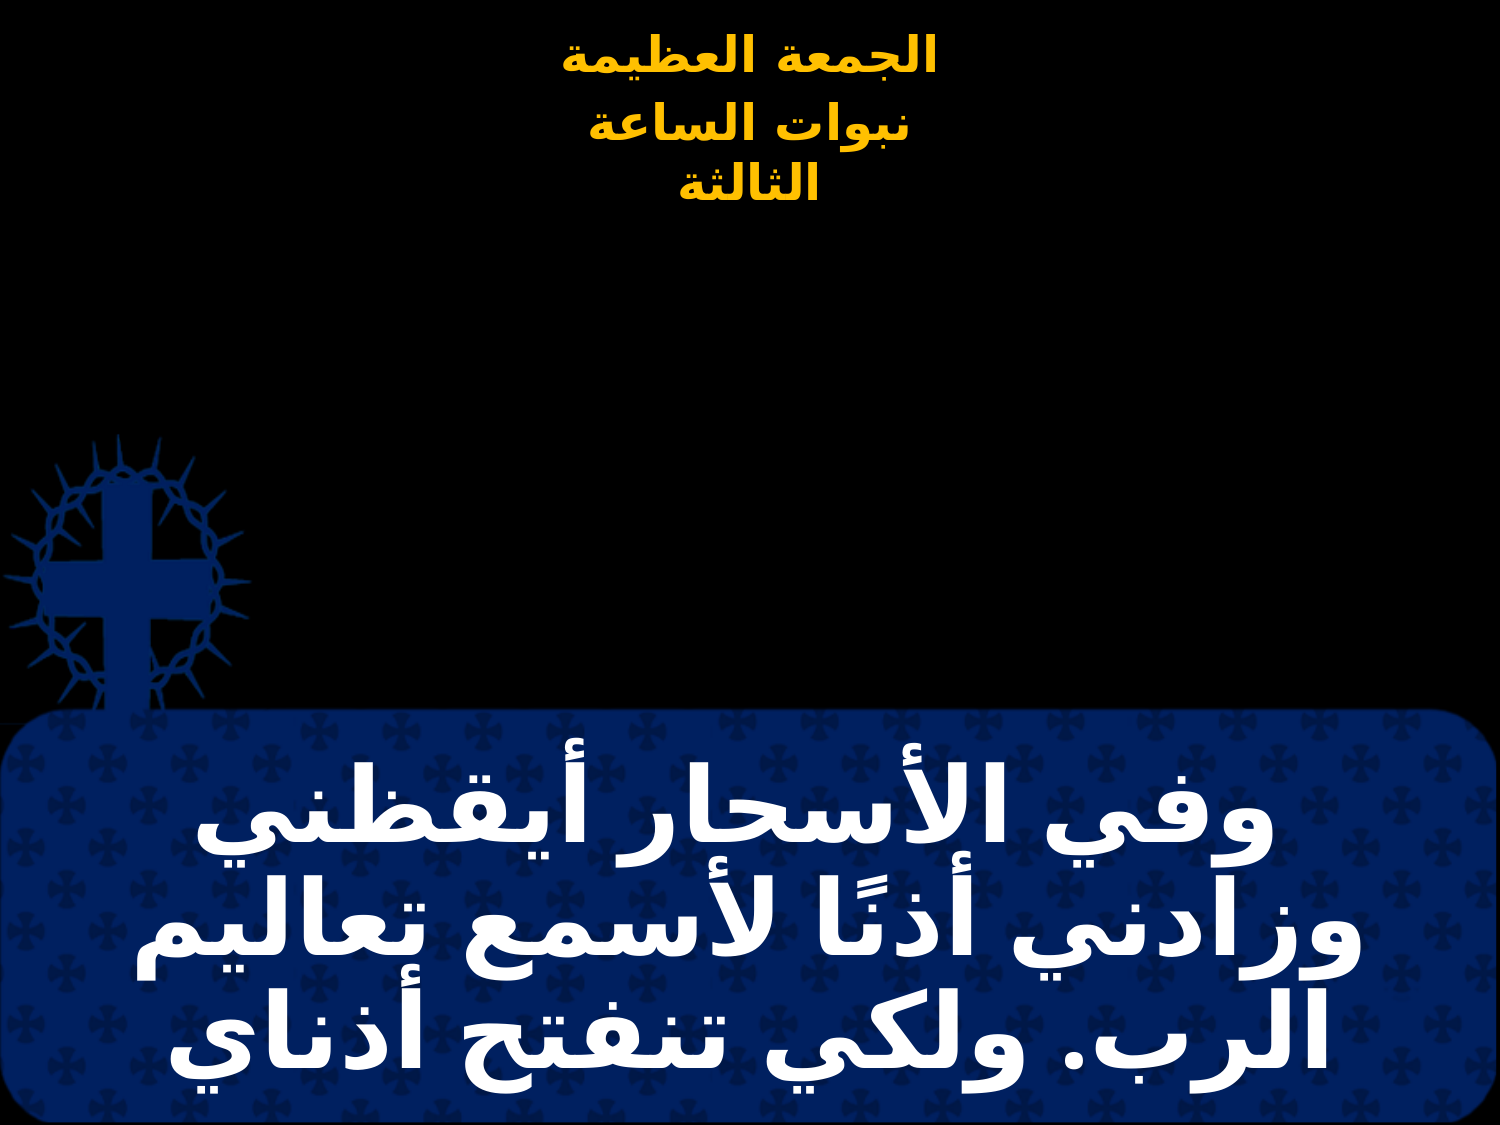

# وفي الأسحار أيقظني وزادني أذنًا لأسمع تعاليم الرب. ولكي تنفتح أذناي